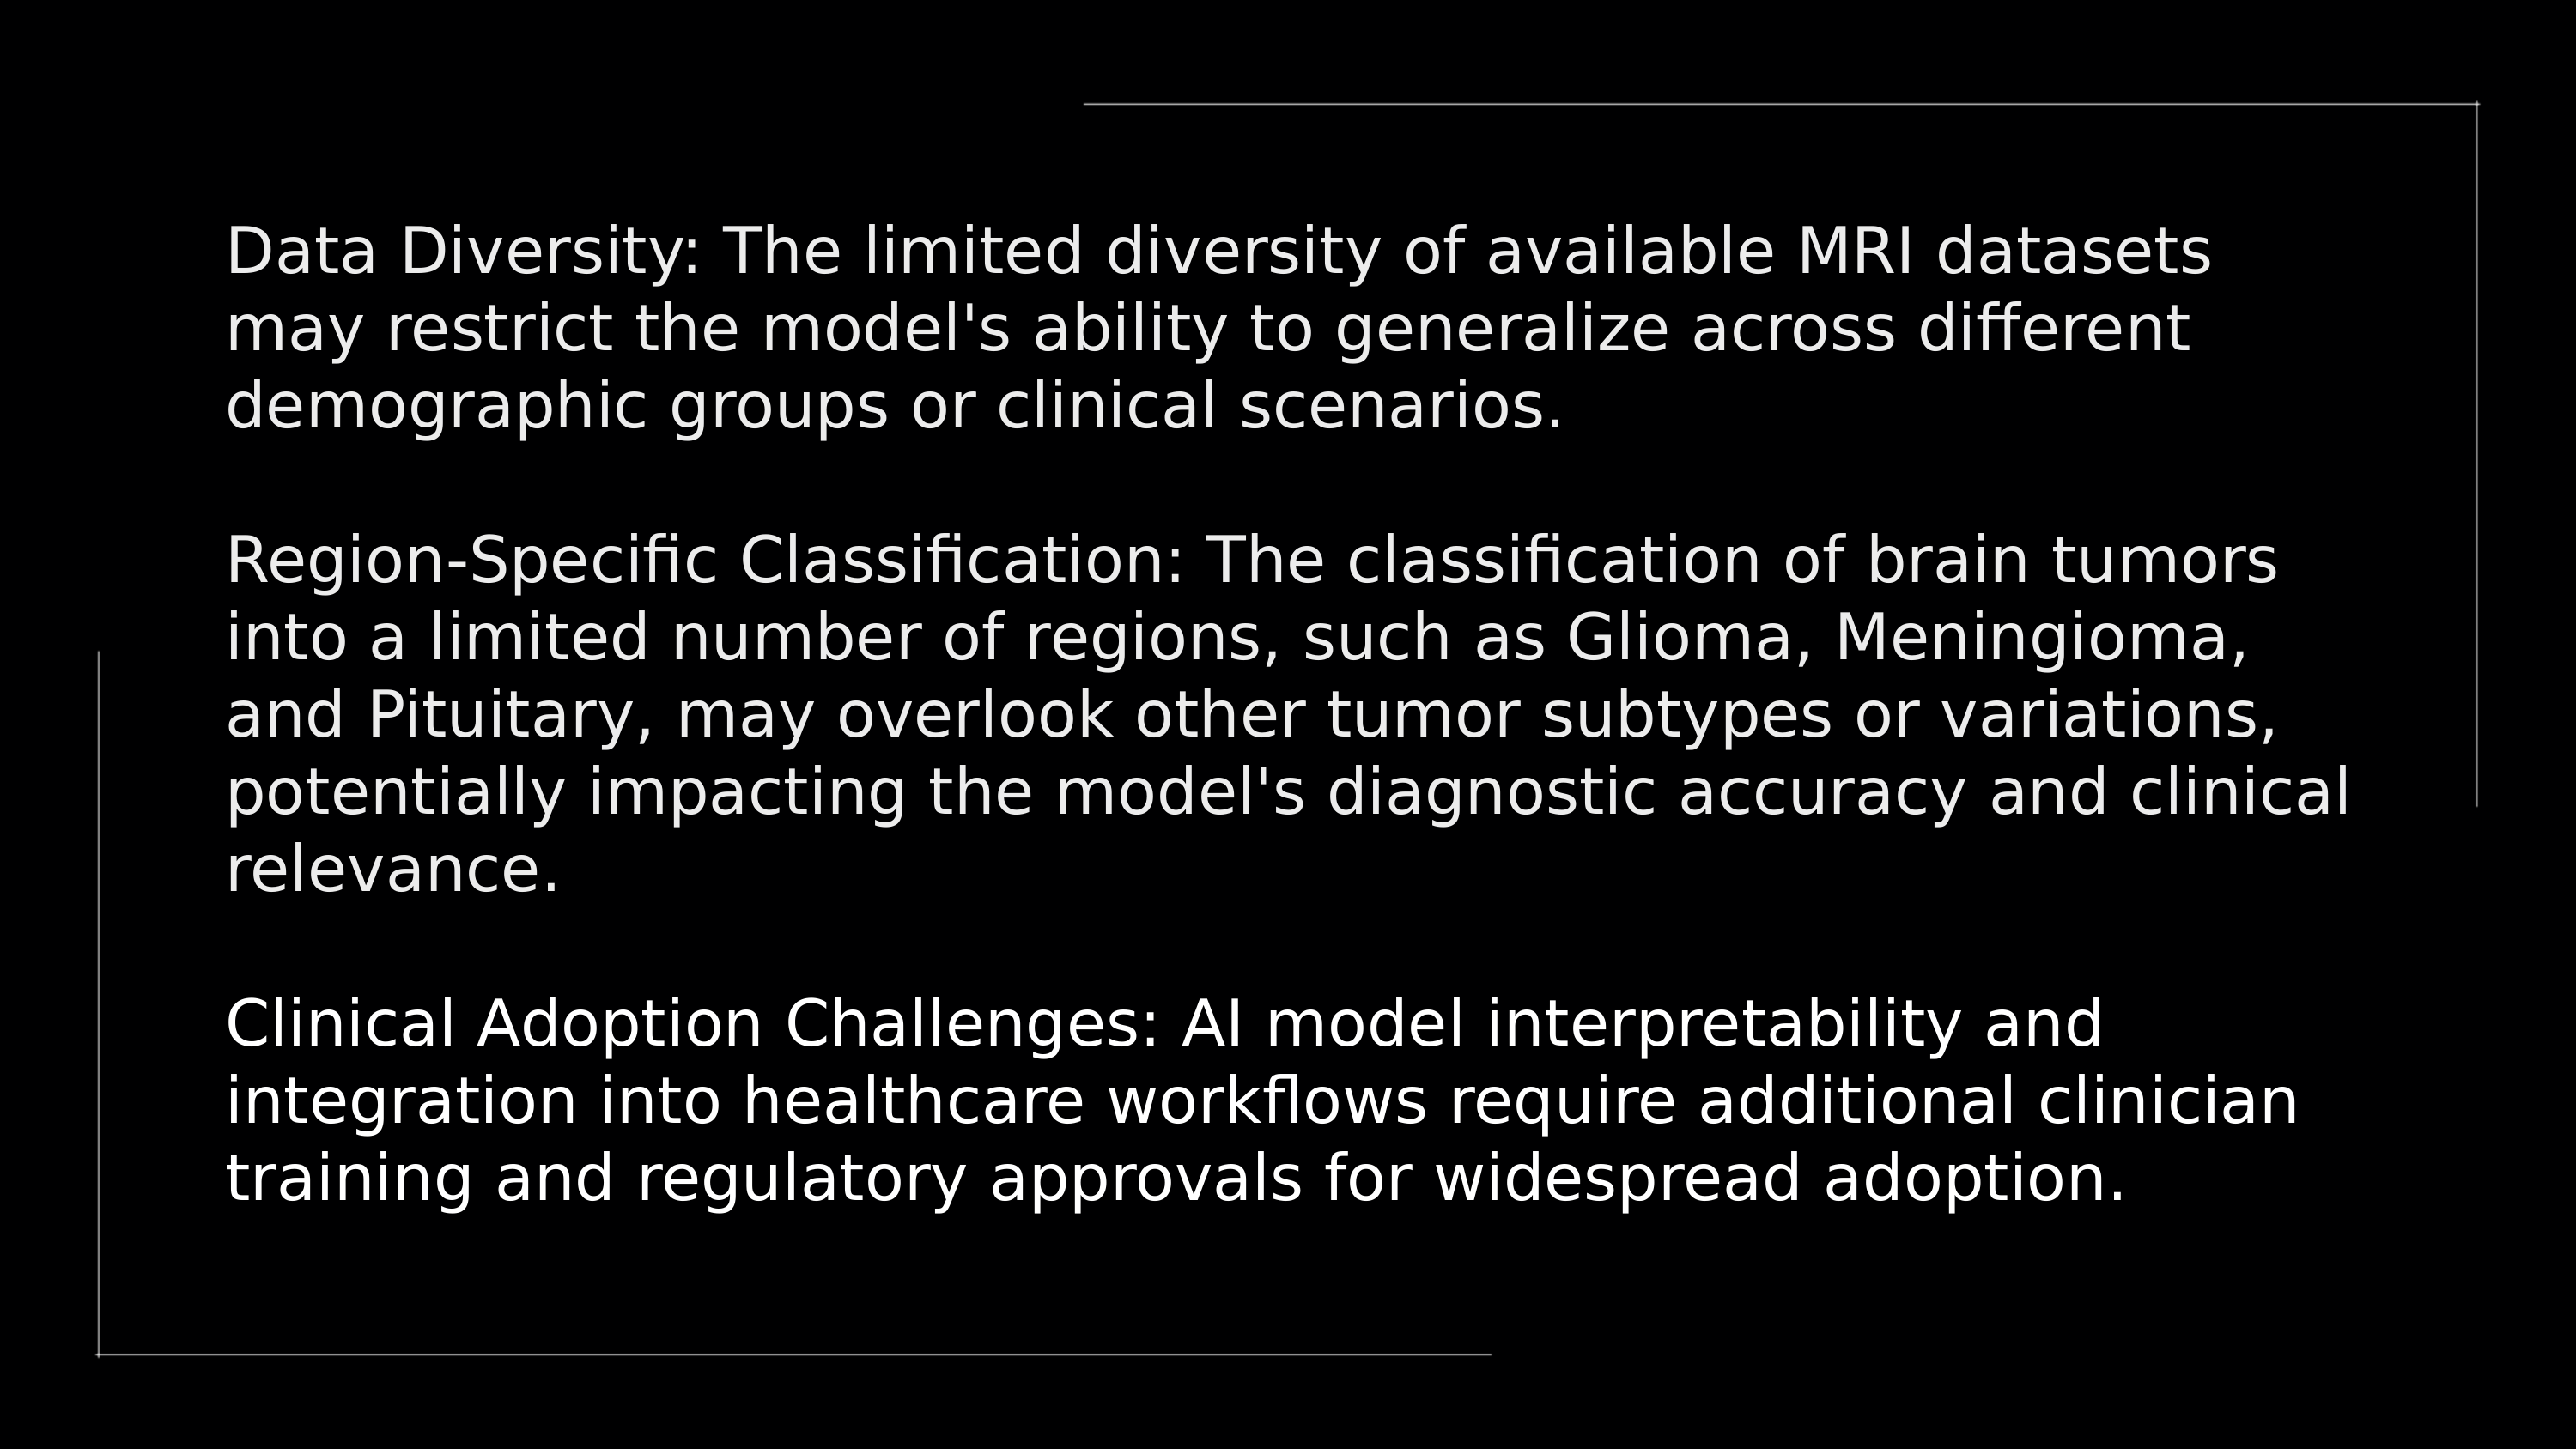

Data Diversity: The limited diversity of available MRI datasets may restrict the model's ability to generalize across different demographic groups or clinical scenarios.

Region-Specific Classification: The classification of brain tumors into a limited number of regions, such as Glioma, Meningioma, and Pituitary, may overlook other tumor subtypes or variations, potentially impacting the model's diagnostic accuracy and clinical relevance.

Clinical Adoption Challenges: AI model interpretability and integration into healthcare workflows require additional clinician training and regulatory approvals for widespread adoption.